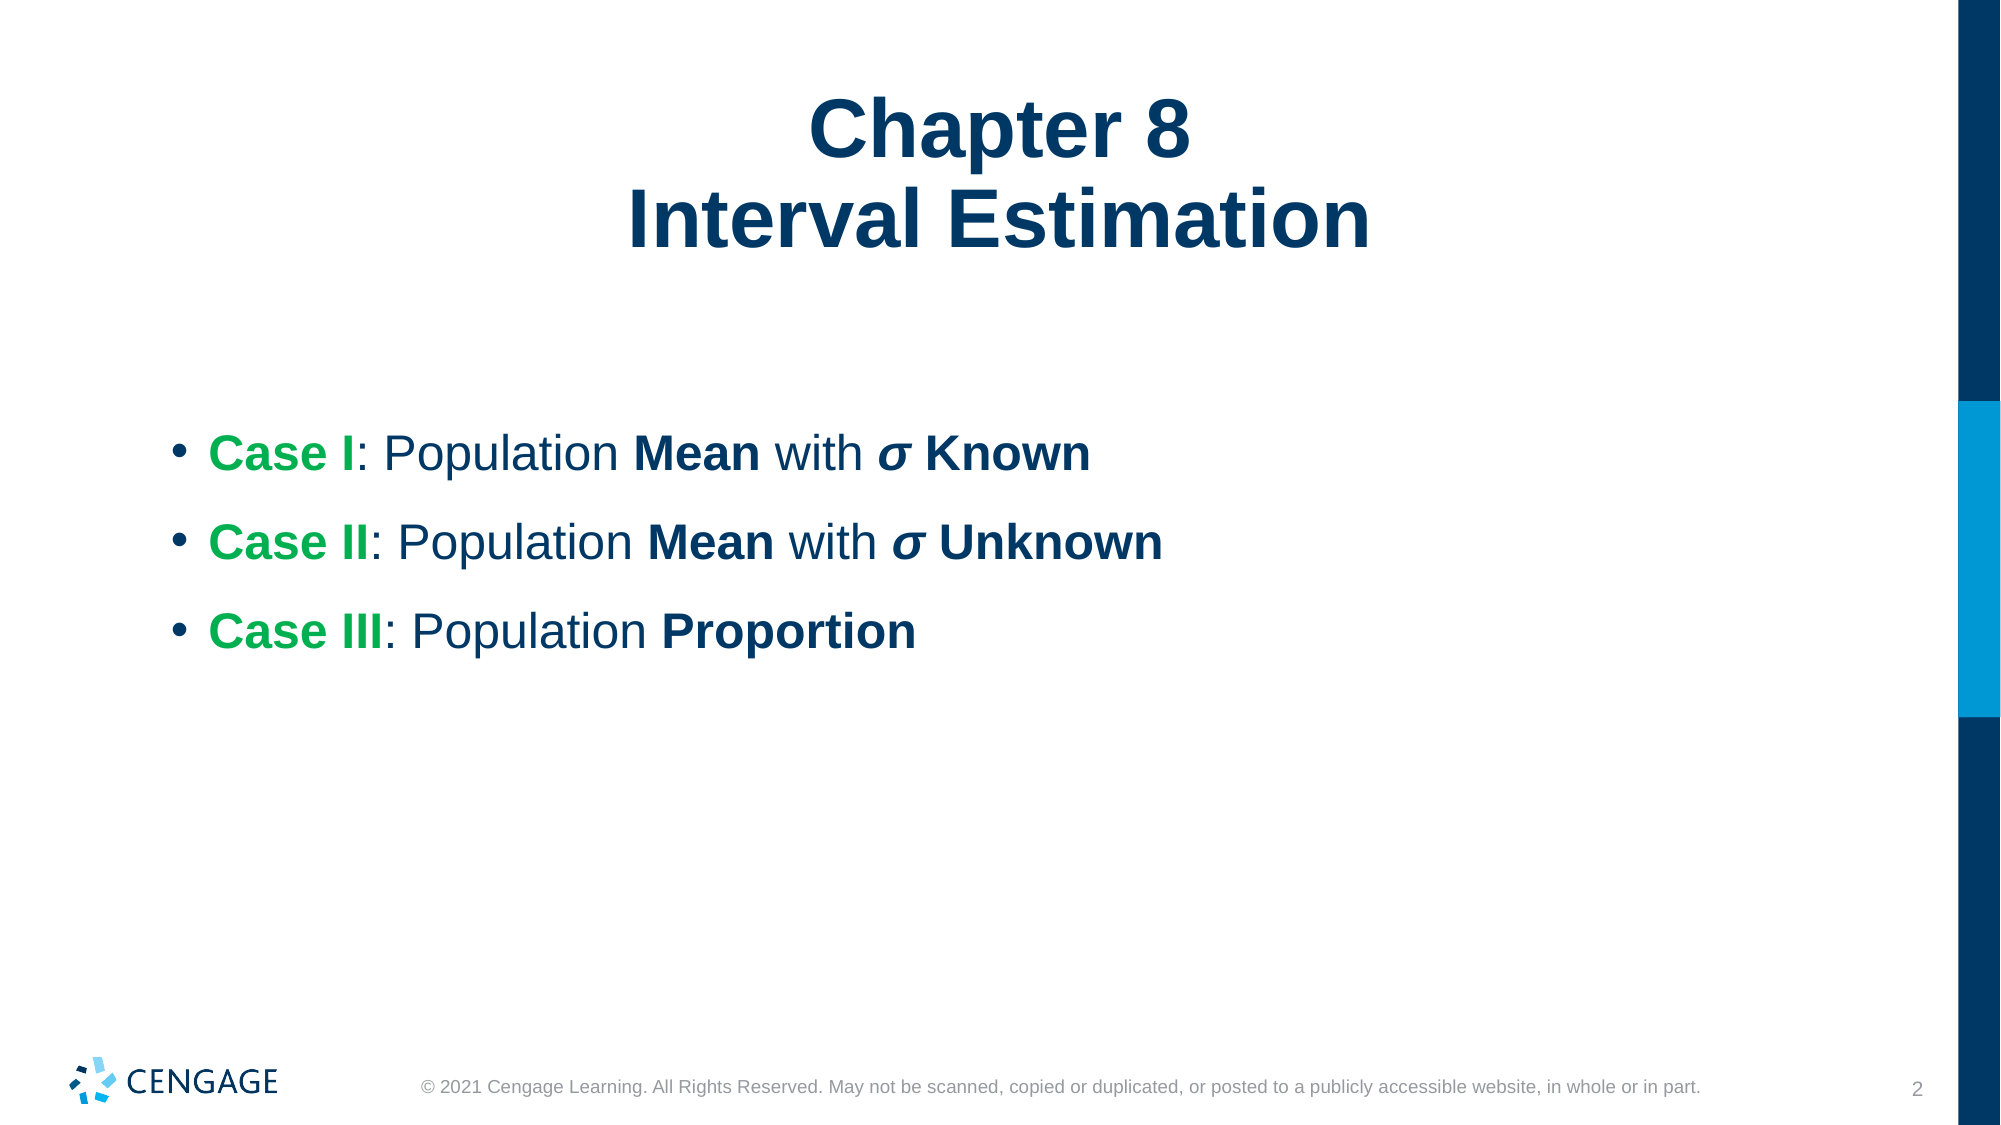

# Chapter 8 Interval Estimation
Case I: Population Mean with σ Known
Case II: Population Mean with σ Unknown
Case III: Population Proportion